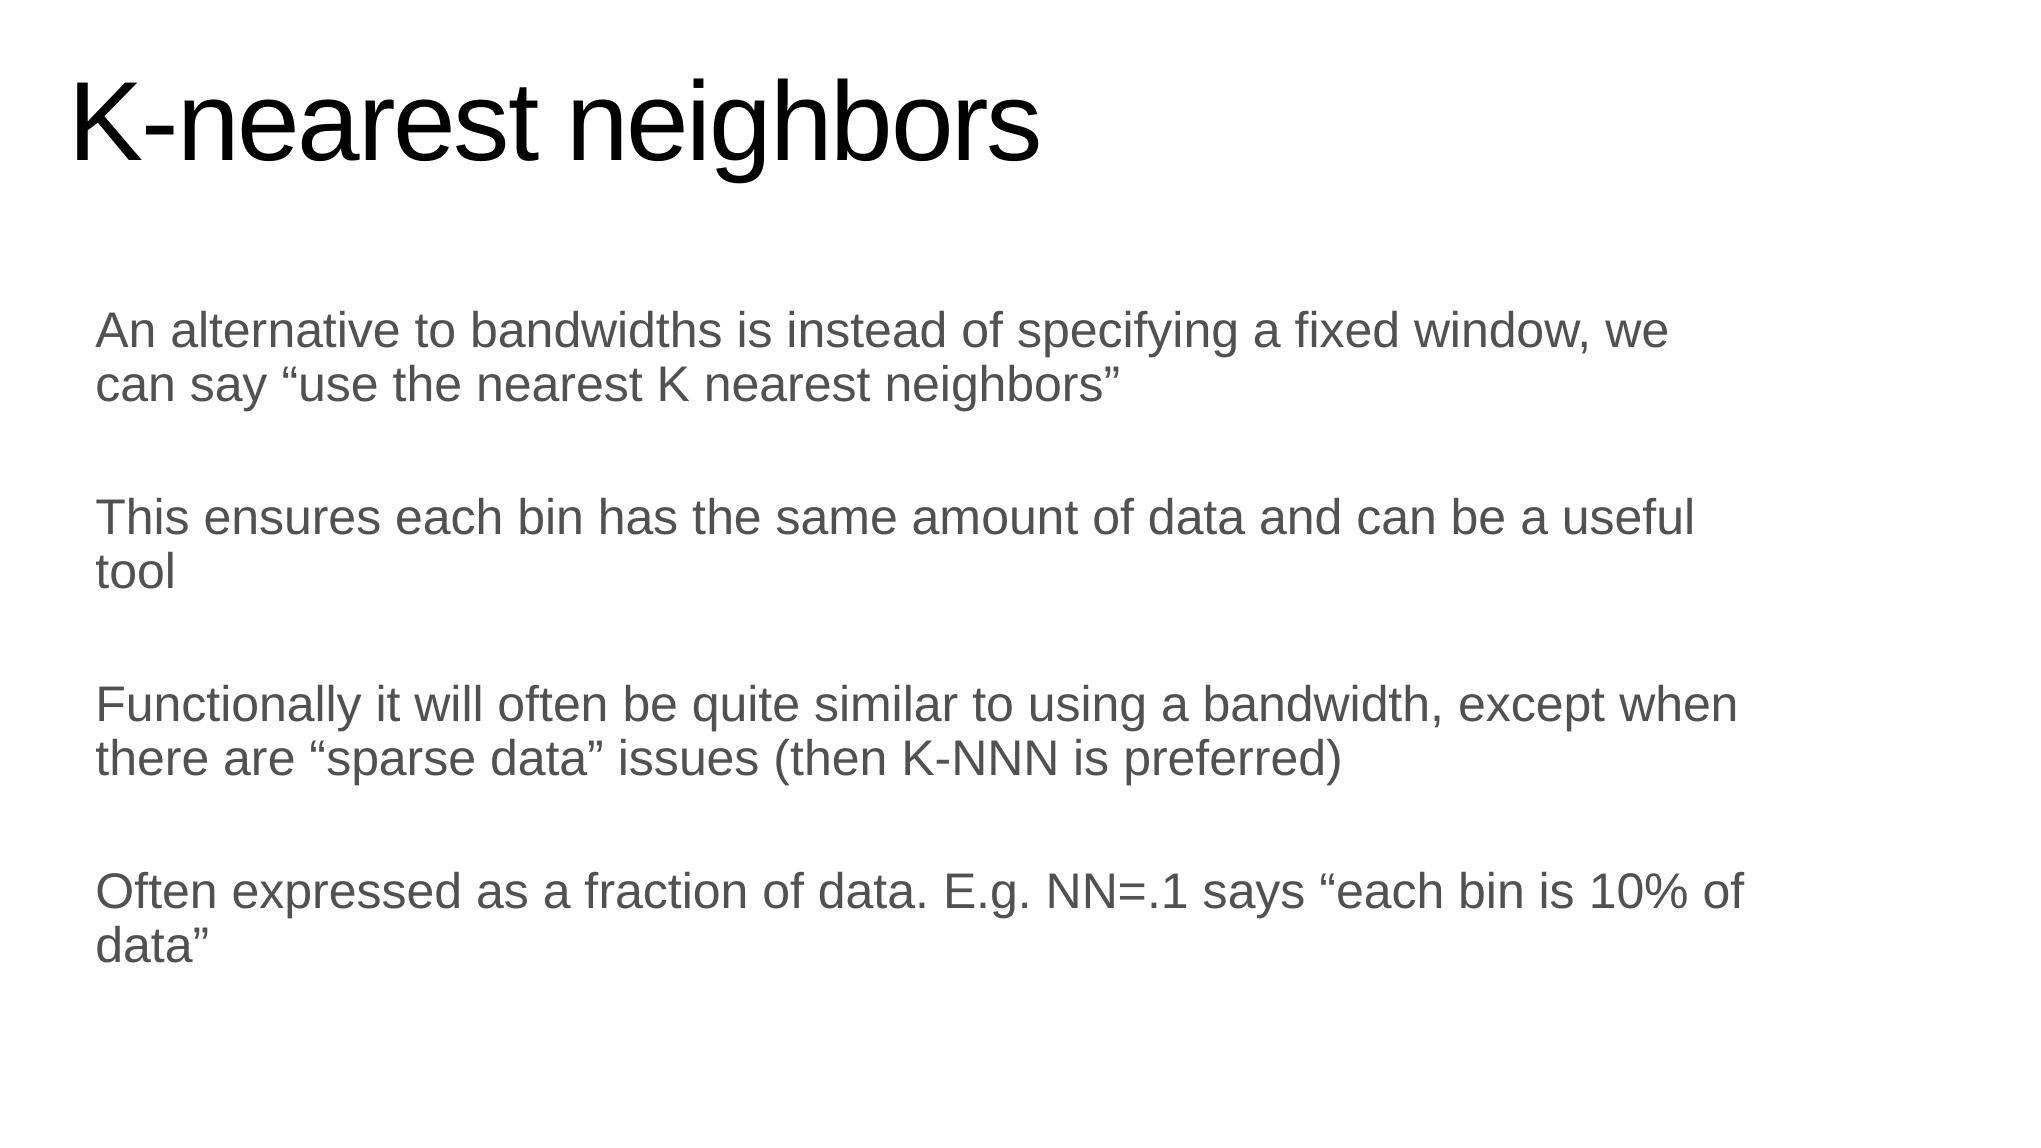

# K-nearest neighbors
An alternative to bandwidths is instead of specifying a fixed window, we can say “use the nearest K nearest neighbors”

This ensures each bin has the same amount of data and can be a useful tool

Functionally it will often be quite similar to using a bandwidth, except when there are “sparse data” issues (then K-NNN is preferred)

Often expressed as a fraction of data. E.g. NN=.1 says “each bin is 10% of data”